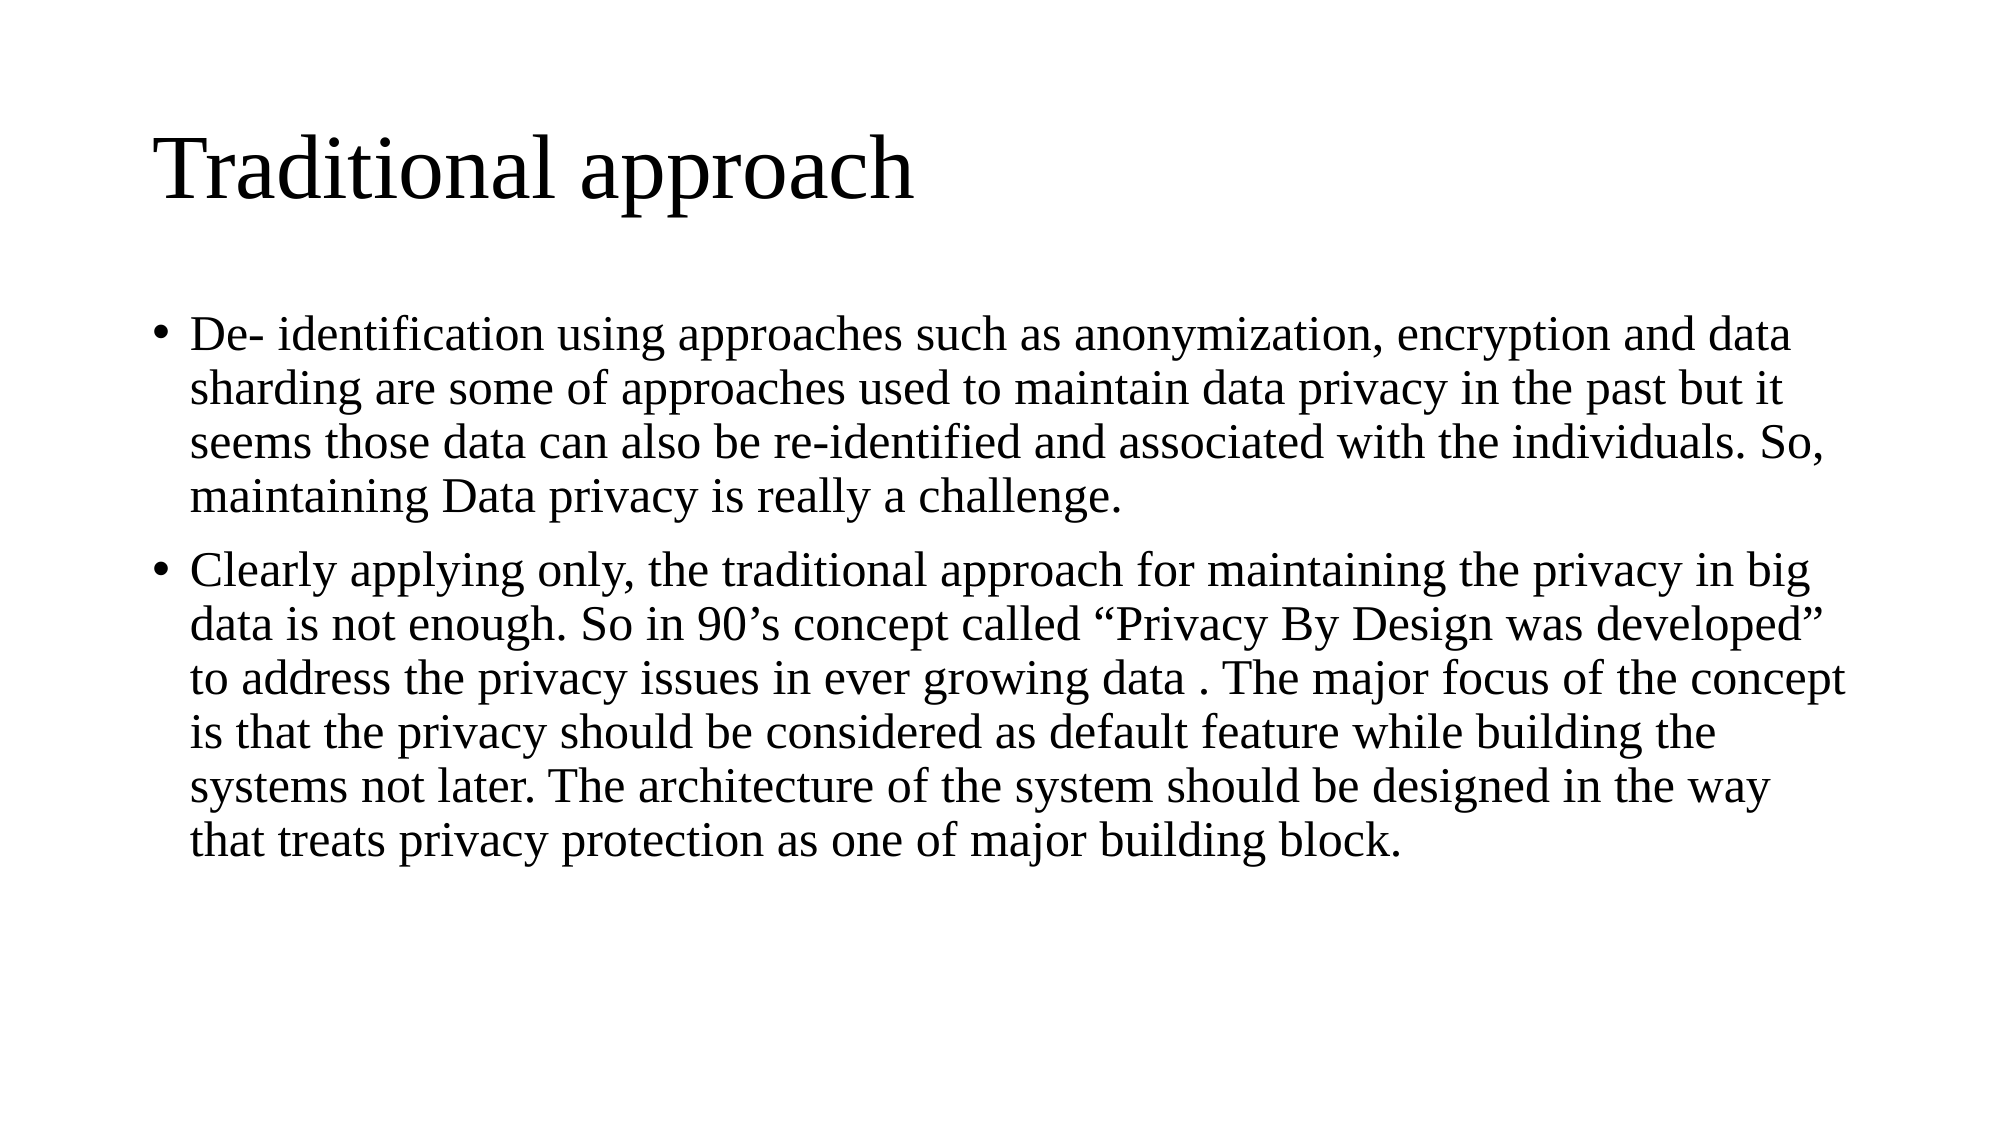

# Traditional approach
De- identification using approaches such as anonymization, encryption and data sharding are some of approaches used to maintain data privacy in the past but it seems those data can also be re-identified and associated with the individuals. So, maintaining Data privacy is really a challenge.
Clearly applying only, the traditional approach for maintaining the privacy in big data is not enough. So in 90’s concept called “Privacy By Design was developed” to address the privacy issues in ever growing data . The major focus of the concept is that the privacy should be considered as default feature while building the systems not later. The architecture of the system should be designed in the way that treats privacy protection as one of major building block.